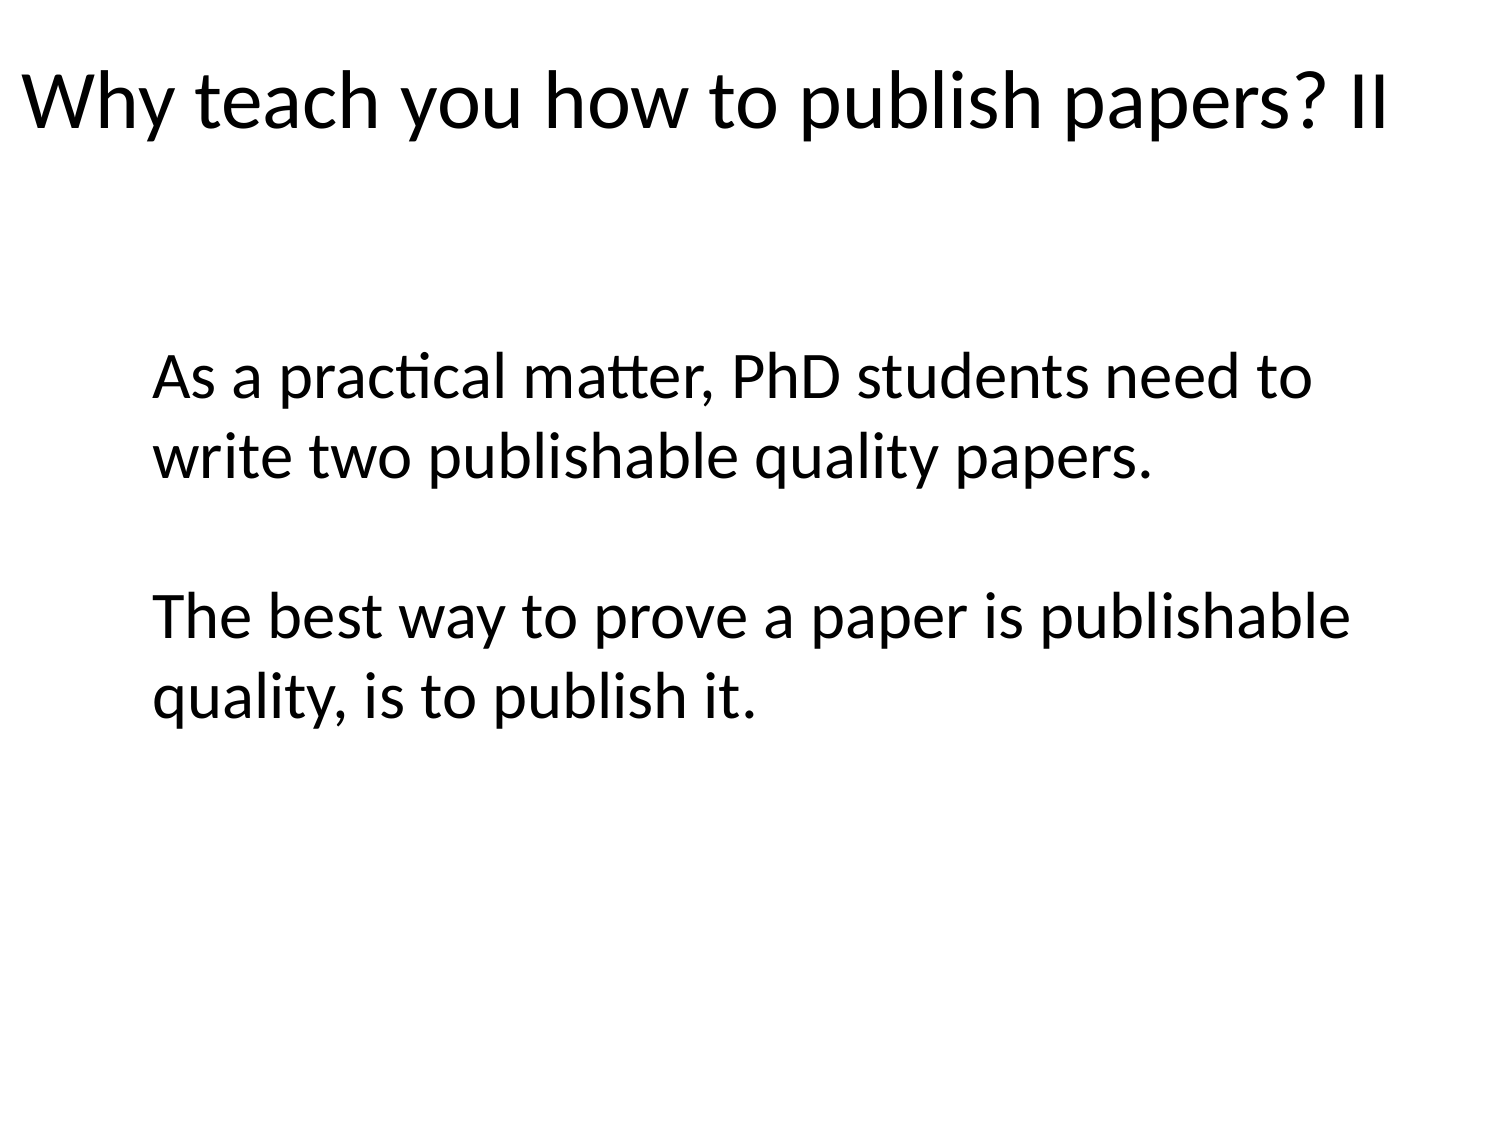

Why teach you how to publish papers? II

As a practical matter, PhD students need to write two publishable quality papers.

The best way to prove a paper is publishable quality, is to publish it.